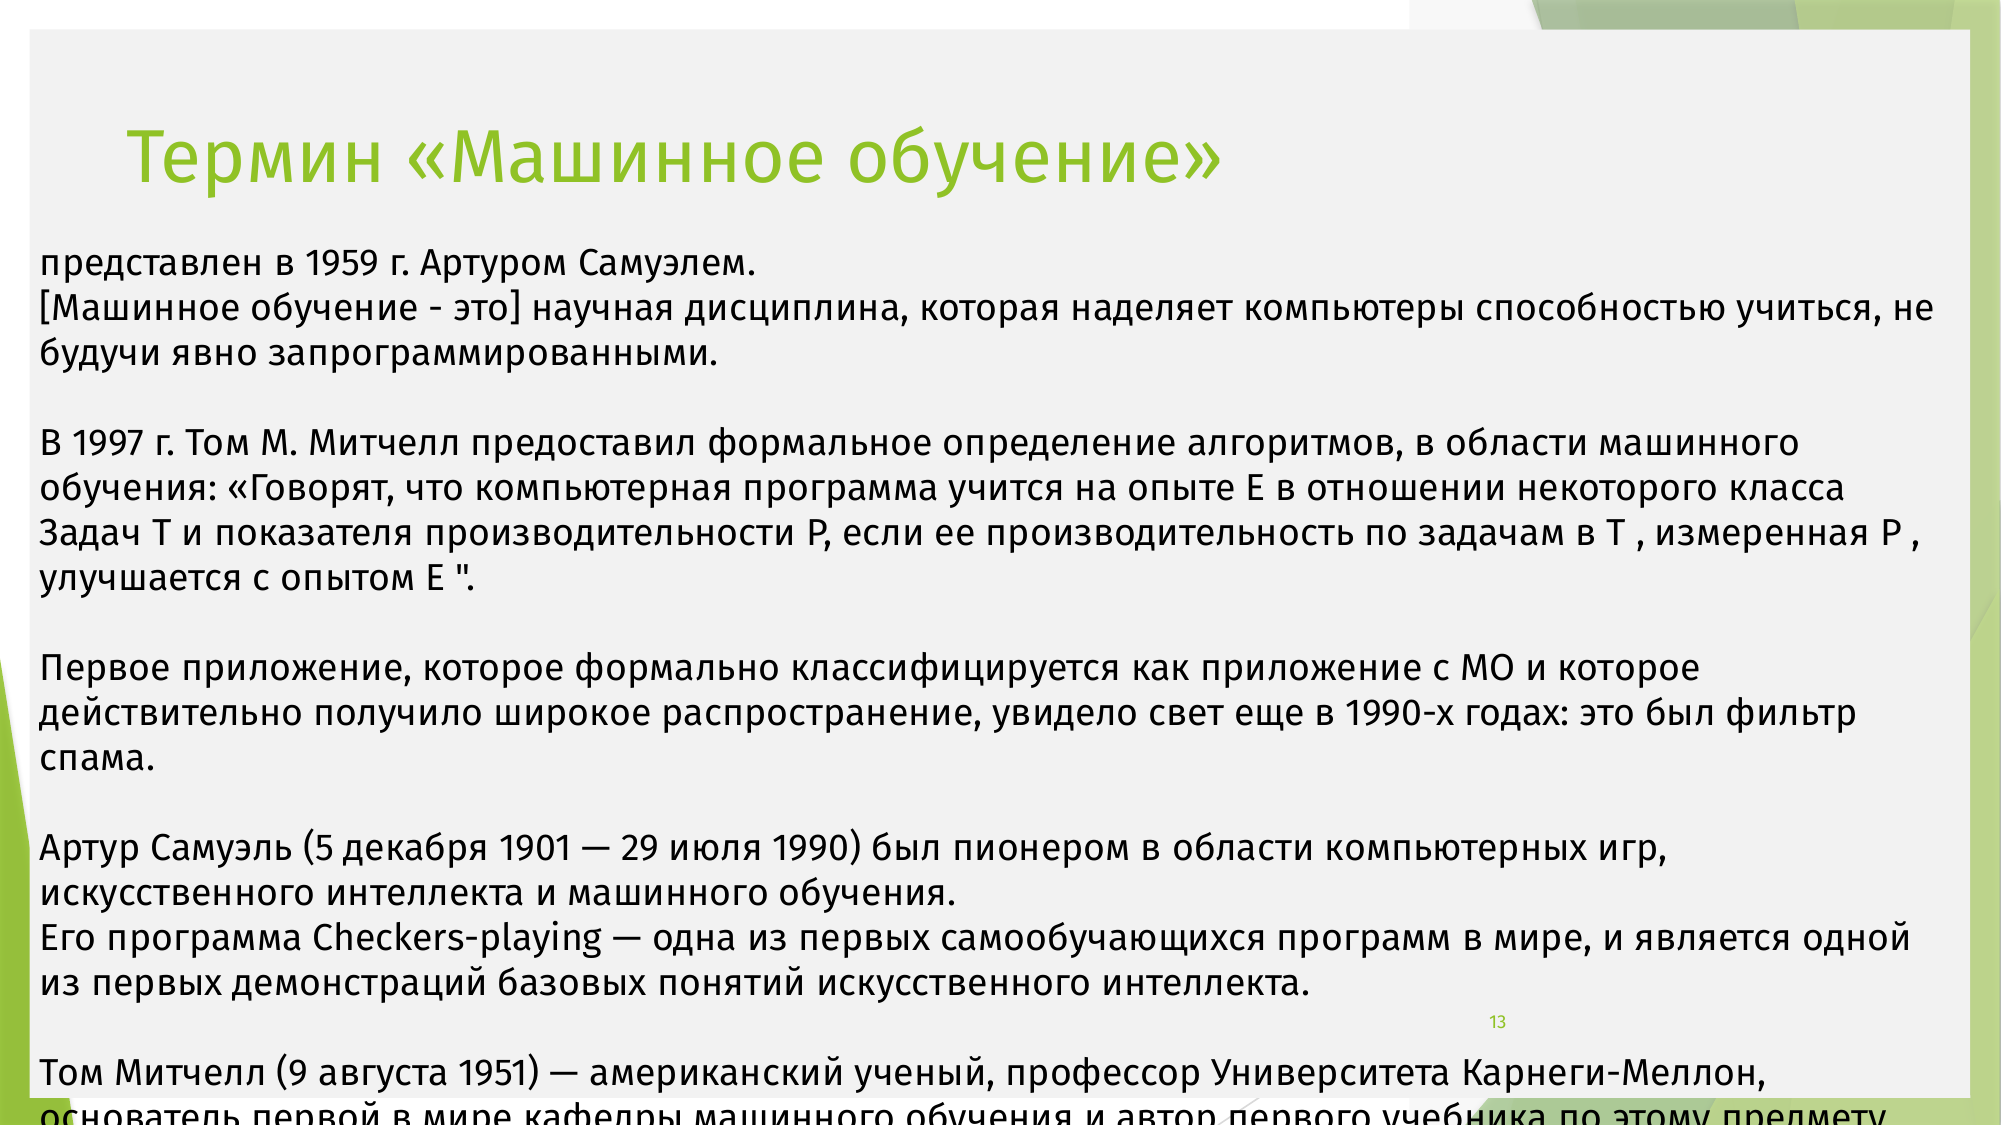

# Термин «Машинное обучение»
представлен в 1959 г. Артуром Самуэлем.
[Машинное обучение - это] научная дисциплина, которая наделяет компьютеры способностью учиться, не будучи явно запрограммированными.

В 1997 г. Том М. Митчелл предоставил формальное определение алгоритмов, в области машинного обучения: «Говорят, что компьютерная программа учится на опыте E в отношении некоторого класса
Задач T и показателя производительности P, если ее производительность по задачам в T , измеренная P , улучшается с опытом E ".

Первое приложение, которое формально классифицируется как приложение с МО и которое действительно получило широкое распространение, увидело свет еще в 1990-х годах: это был фильтр спама.

Артур Самуэль (5 декабря 1901 — 29 июля 1990) был пионером в области компьютерных игр, искусственного интеллекта и машинного обучения.
Его программа Checkers-playing — одна из первых самообучающихся программ в мире, и является одной
из первых демонстраций базовых понятий искусственного интеллекта.

Том Митчелл (9 августа 1951) — американский ученый, профессор Университета Карнеги-Меллон,
основатель первой в мире кафедры машинного обучения и автор первого учебника по этому предмету.
13